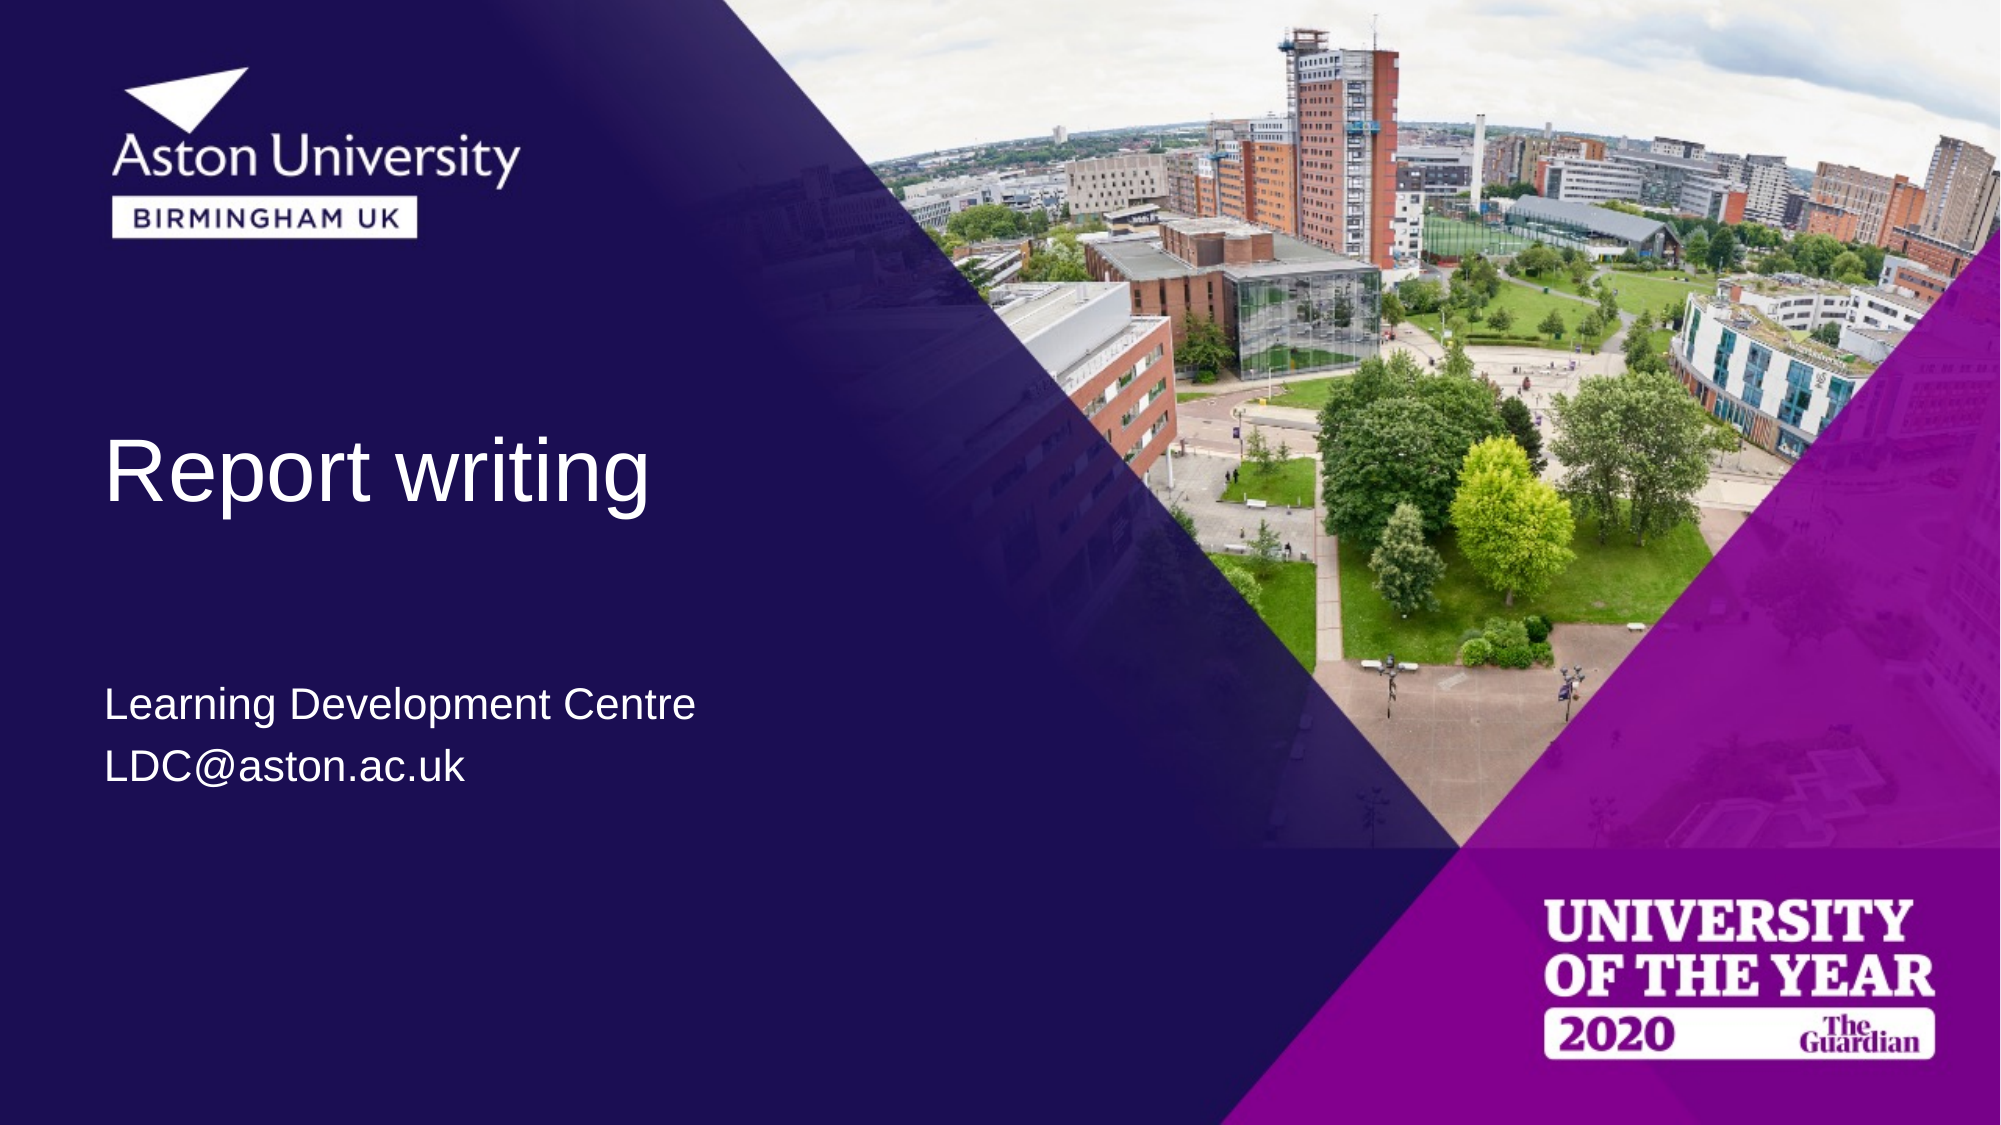

# Report writing
Learning Development Centre
LDC@aston.ac.uk